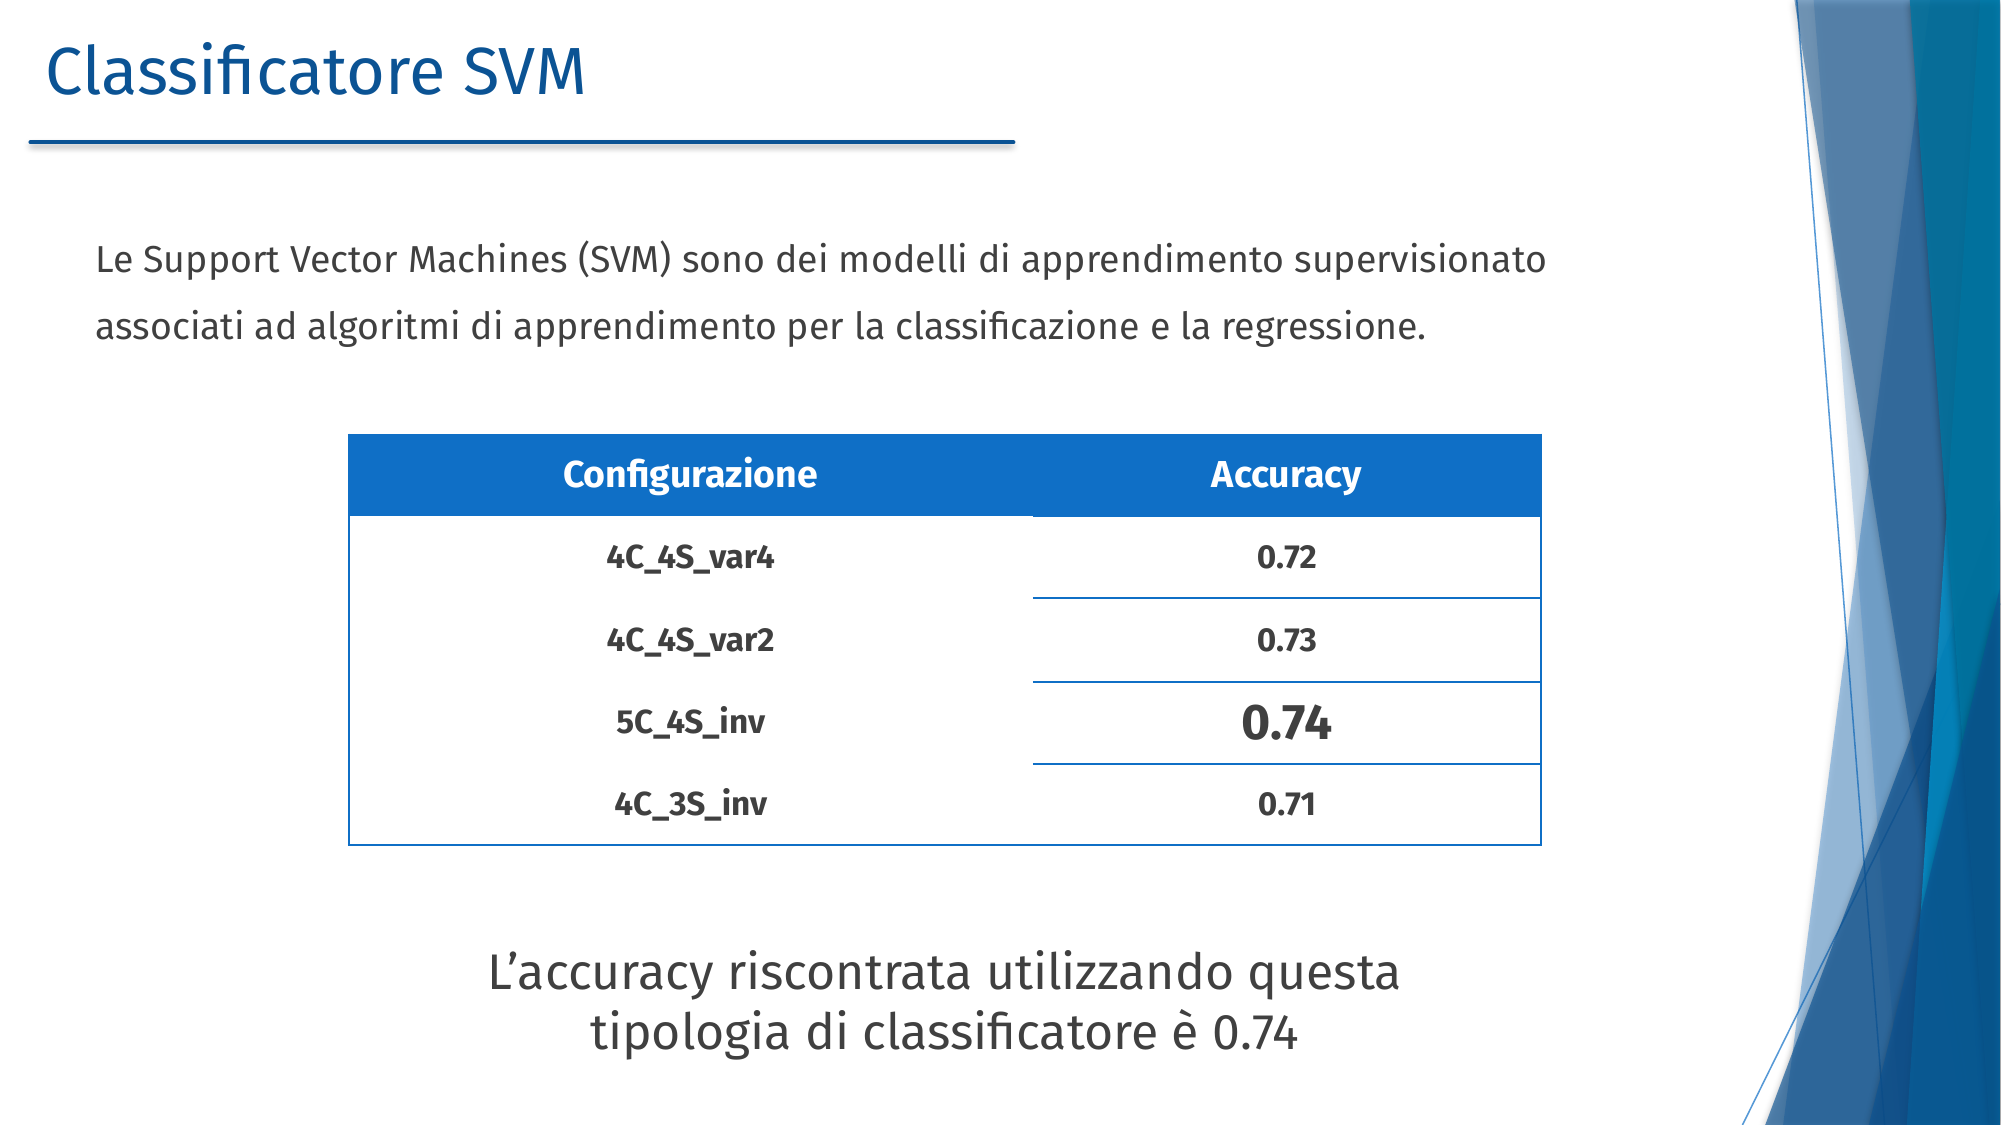

# Classificatore SVM
Le Support Vector Machines (SVM) sono dei modelli di apprendimento supervisionato associati ad algoritmi di apprendimento per la classificazione e la regressione.
| Configurazione | Accuracy |
| --- | --- |
| 4C\_4S\_var4 | 0.72 |
| 4C\_4S\_var2 | 0.73 |
| 5C\_4S\_inv | 0.74 |
| 4C\_3S\_inv | 0.71 |
L’accuracy riscontrata utilizzando questa tipologia di classificatore è 0.74